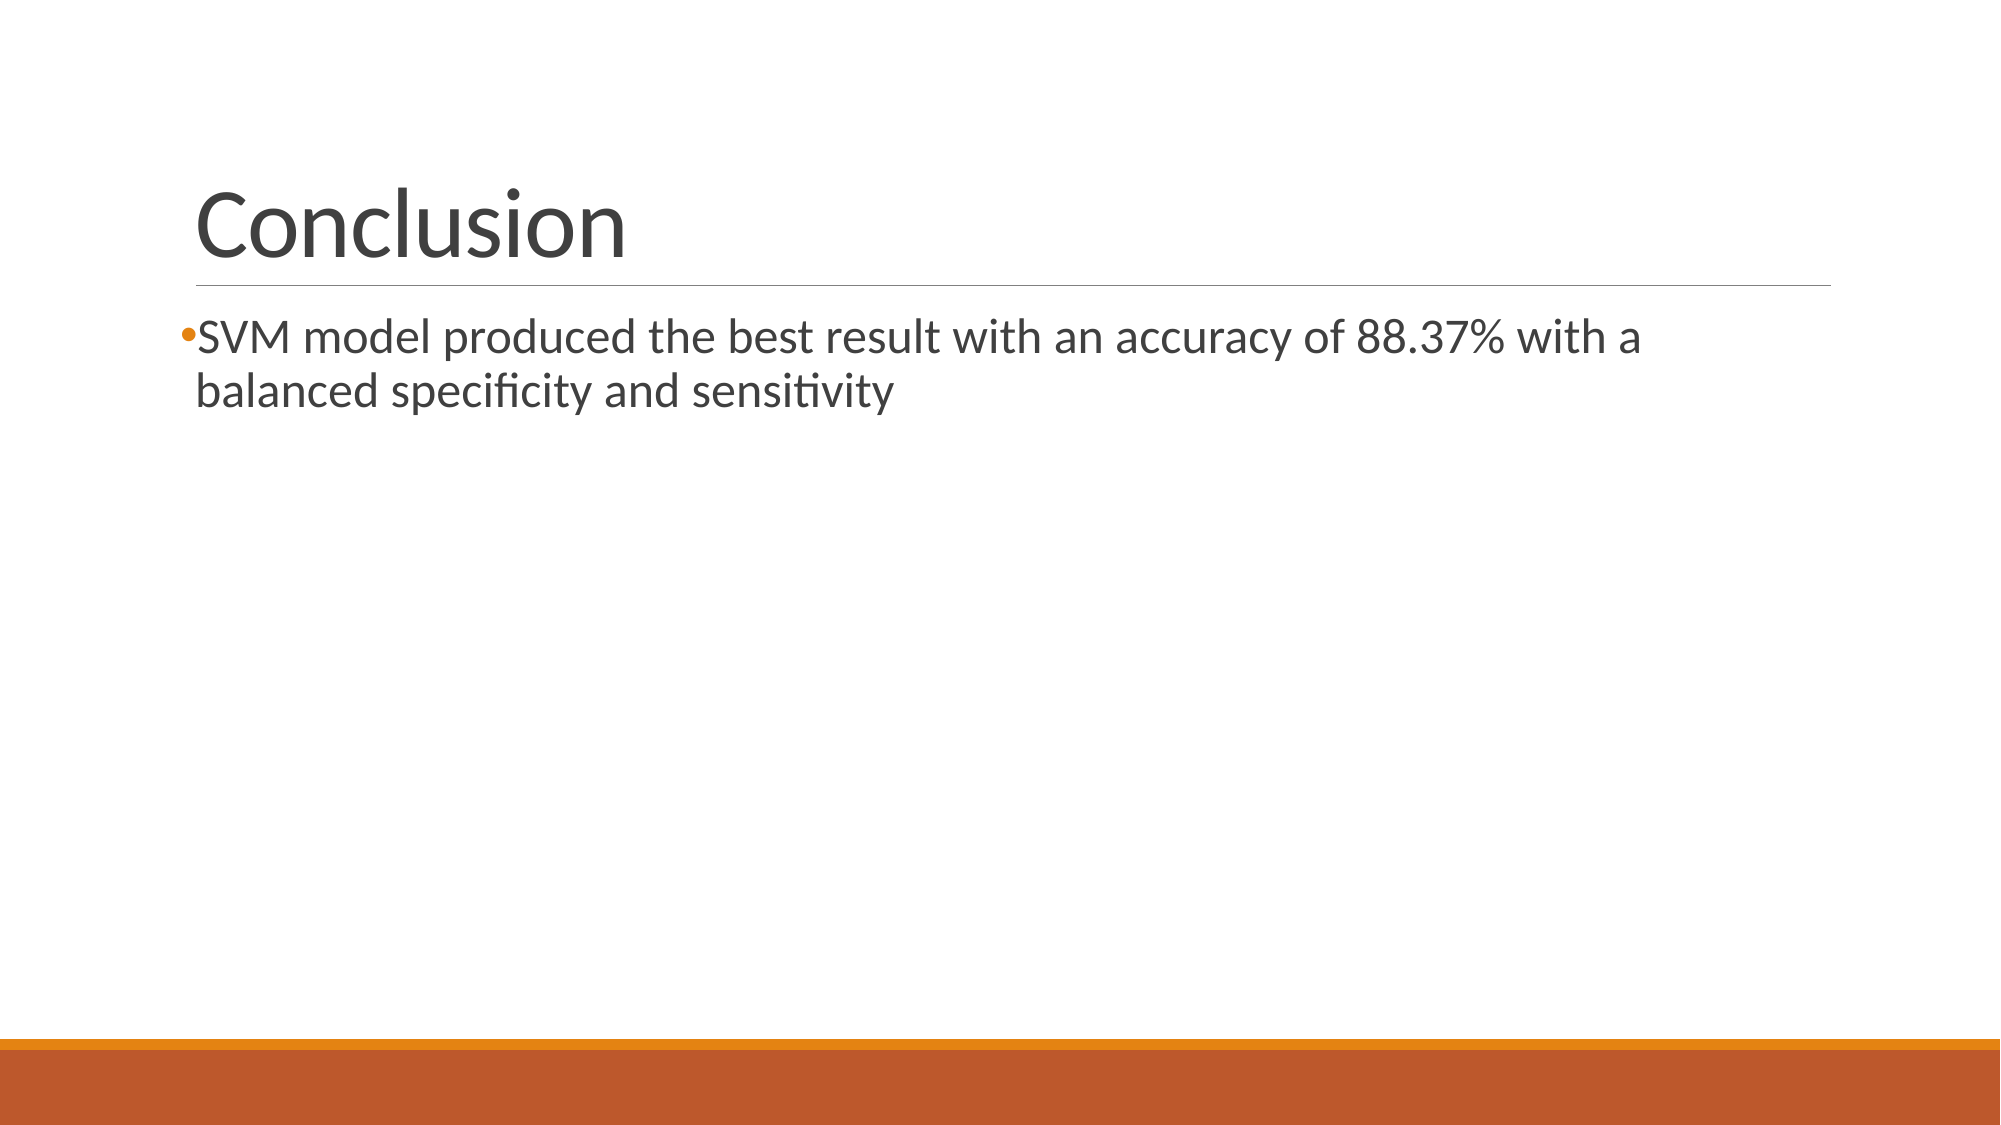

# Conclusion
SVM model produced the best result with an accuracy of 88.37% with a balanced specificity and sensitivity